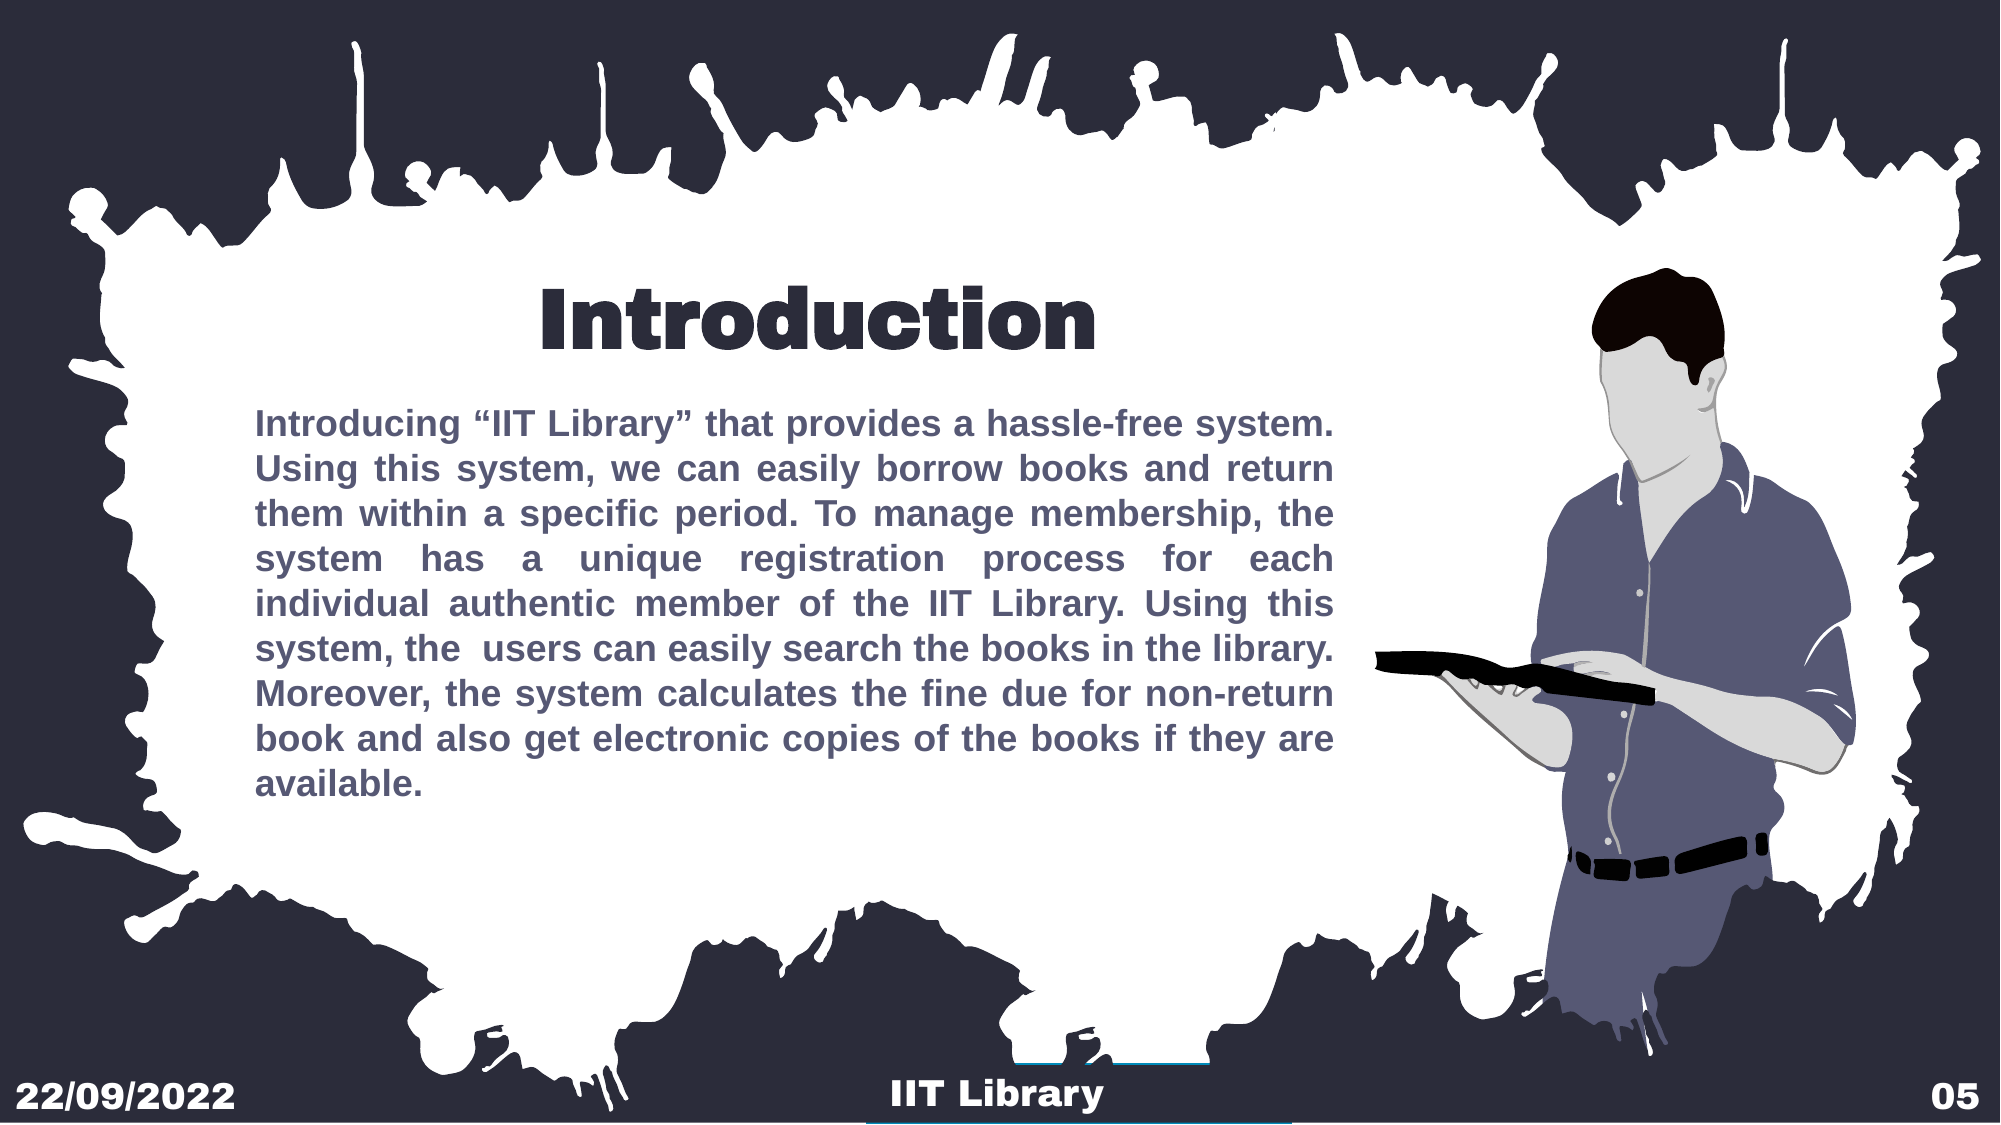

Introduction
Introducing “IIT Library” that provides a hassle-free system. Using this system, we can easily borrow books and return them within a specific period. To manage membership, the system has a unique registration process for each individual authentic member of the IIT Library. Using this system, the  users can easily search the books in the library. Moreover, the system calculates the fine due for non-return book and also get electronic copies of the books if they are available.
IIT Library
22/09/2022

05